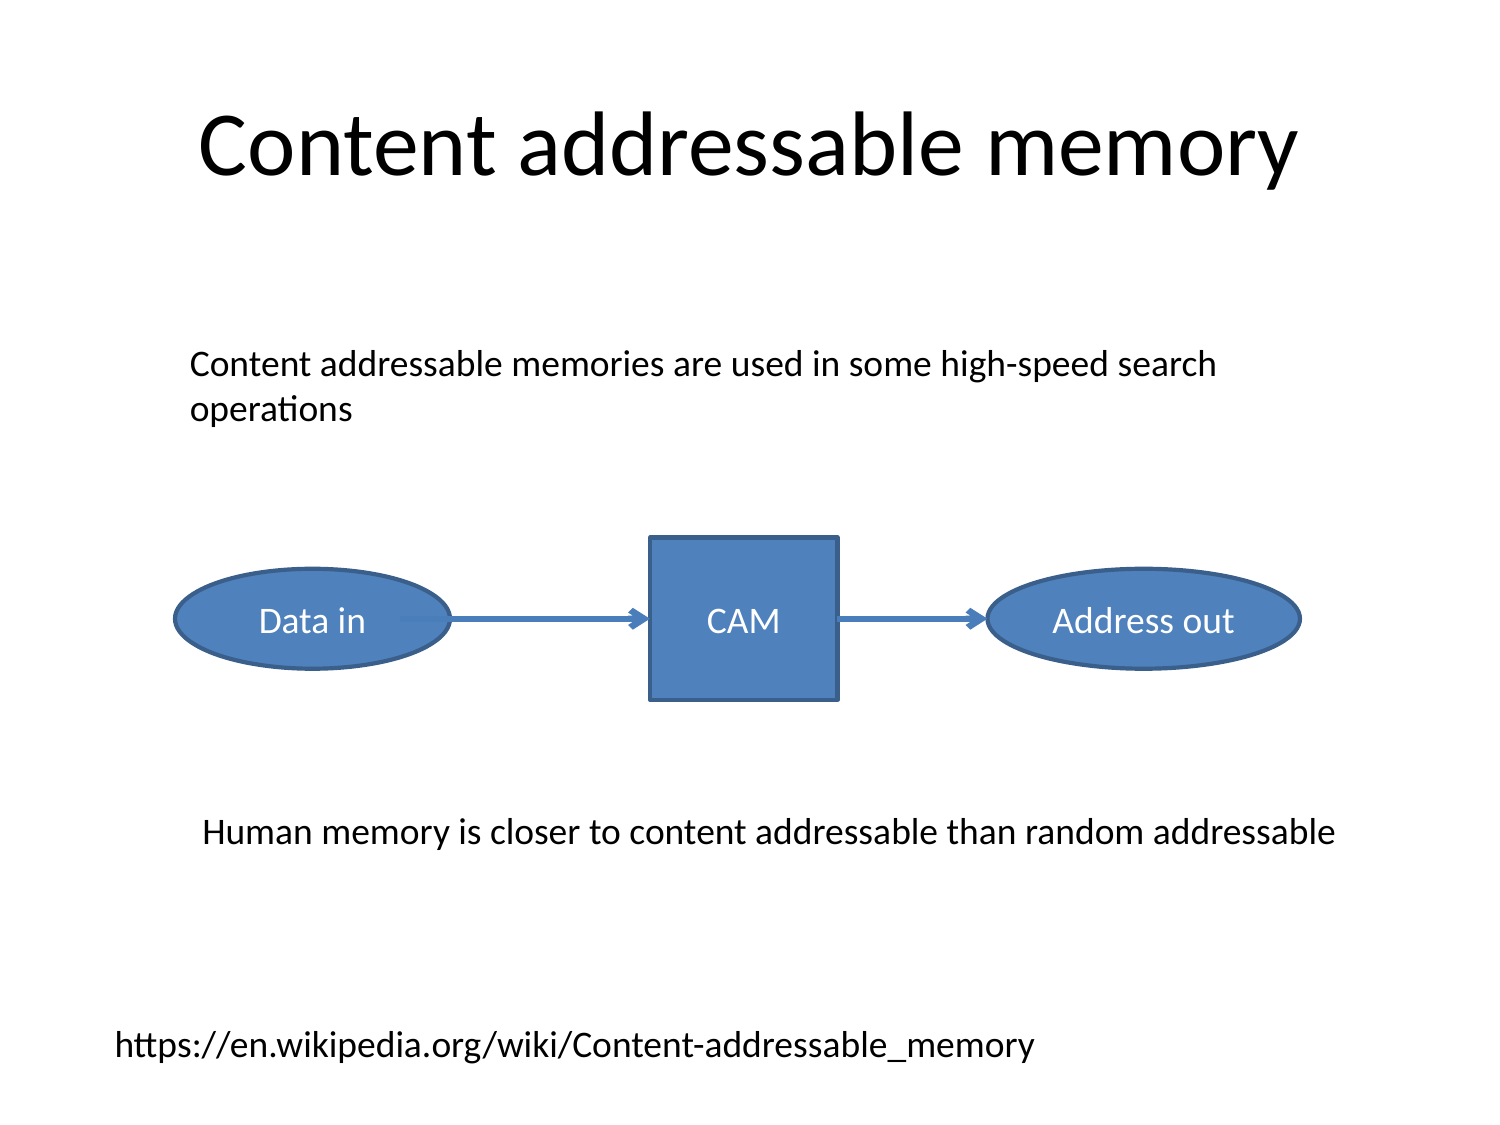

# Content addressable memory
Content addressable memories are used in some high-speed search operations
CAM
Data in
Address out
Human memory is closer to content addressable than random addressable
https://en.wikipedia.org/wiki/Content-addressable_memory